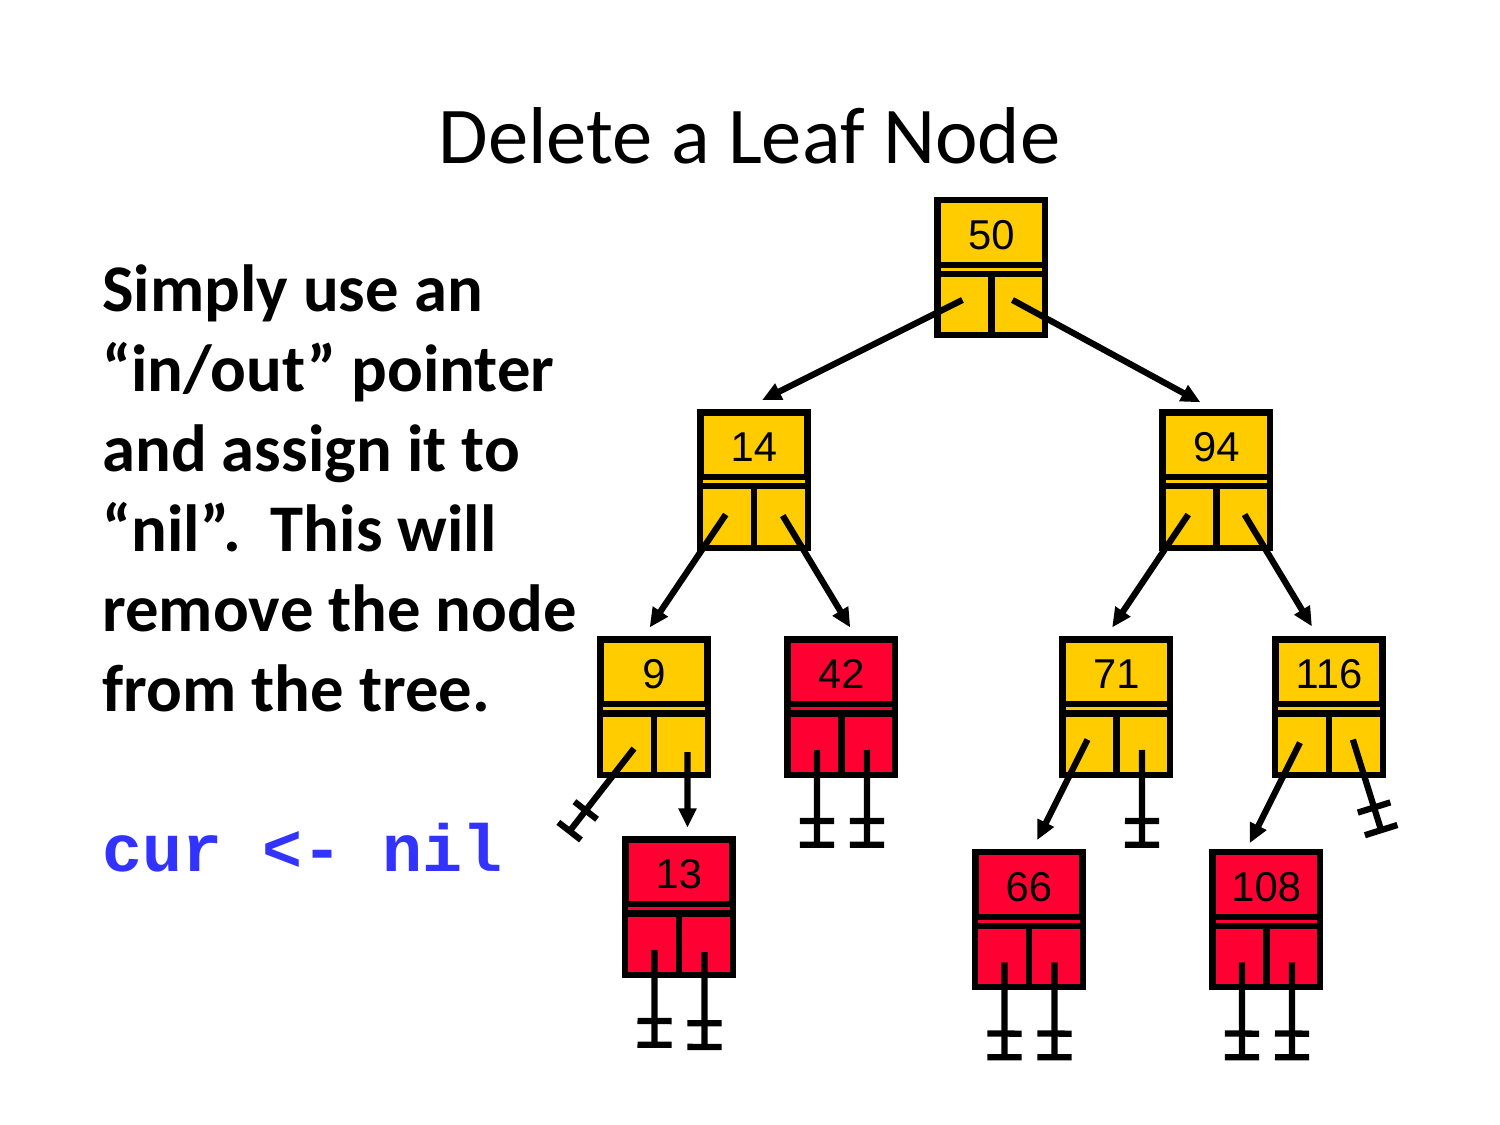

# Delete a Leaf Node

50

Simply use an “in/out” pointer and assign it to “nil”.  This will remove the node from the tree.

cur <- nil

14

94

9

42

71

116

13

66

108